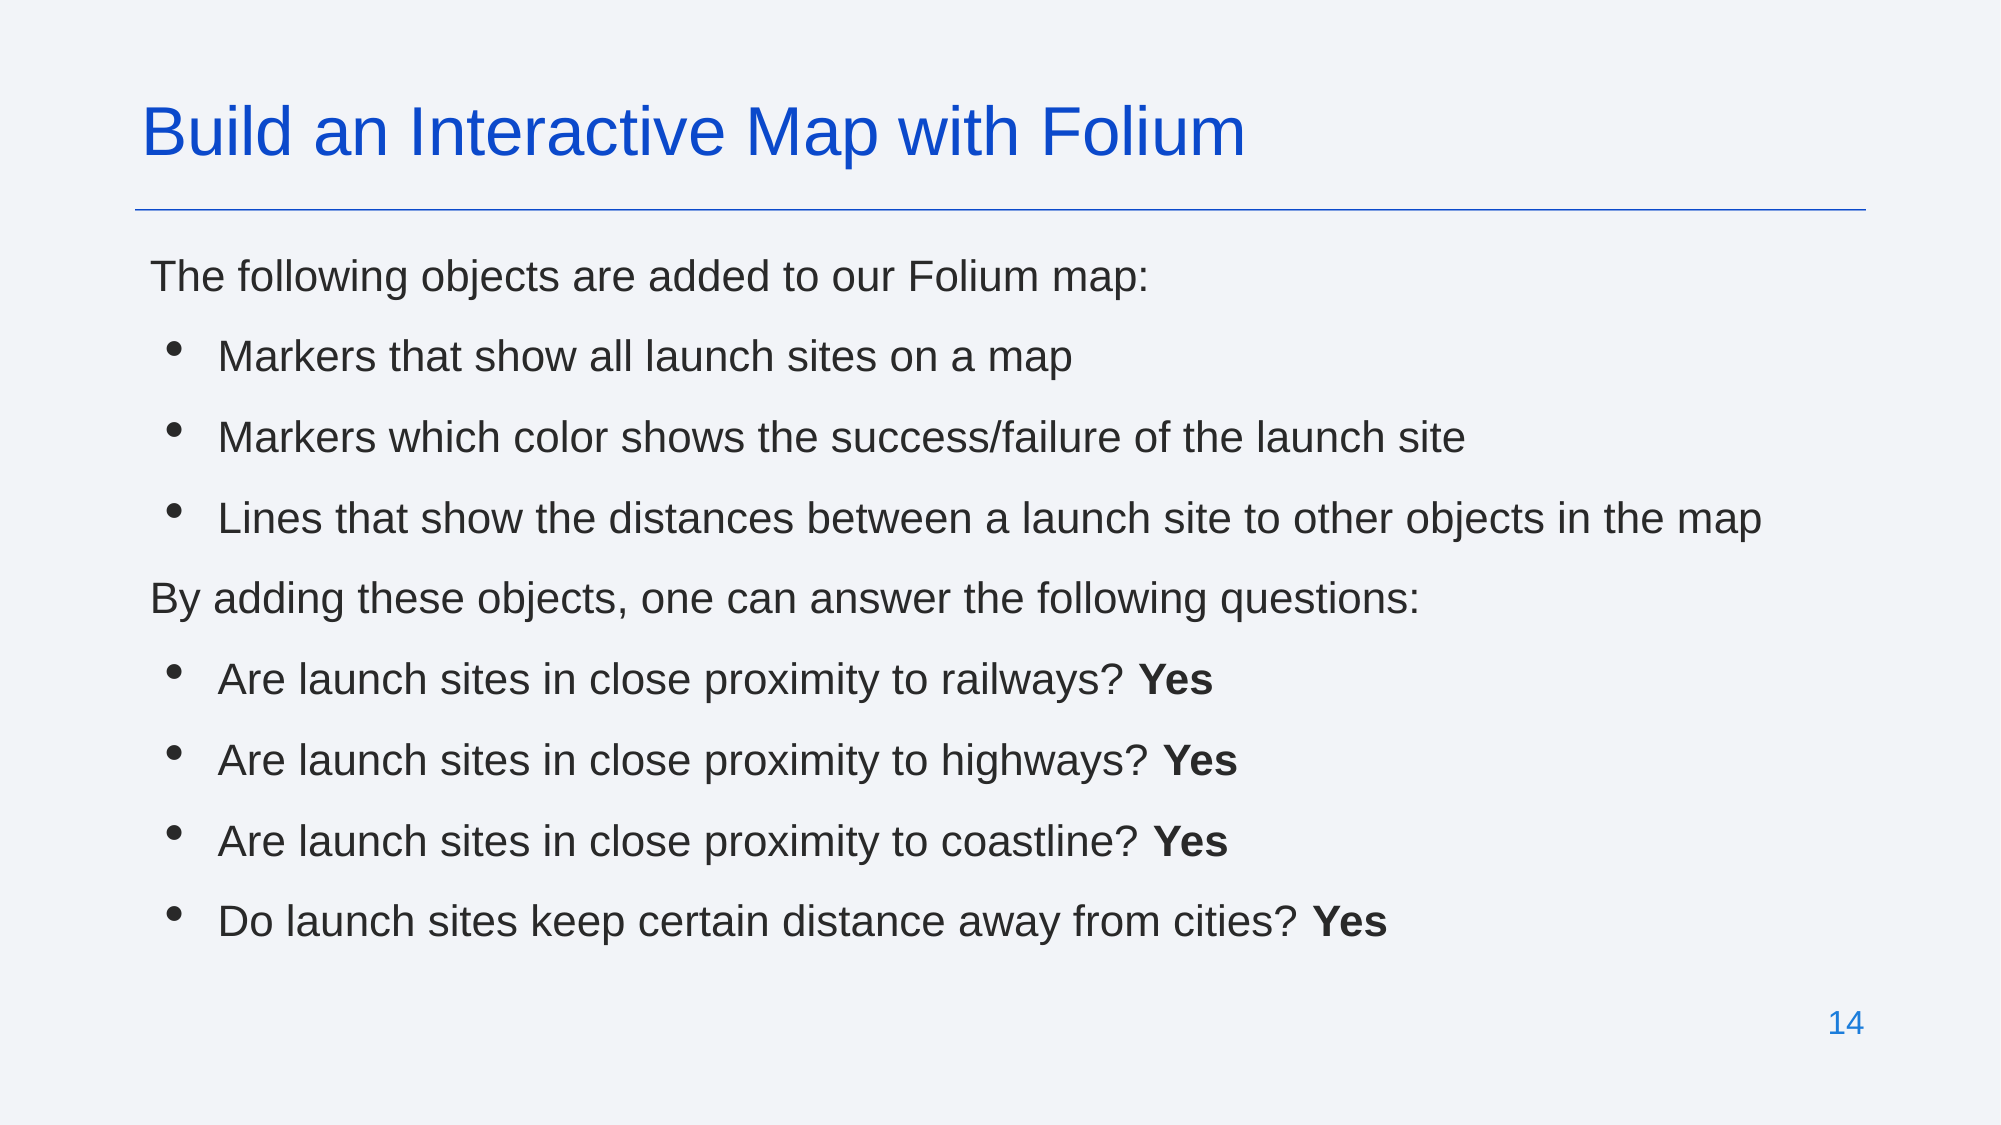

Build an Interactive Map with Folium
The following objects are added to our Folium map:
Markers that show all launch sites on a map
Markers which color shows the success/failure of the launch site
Lines that show the distances between a launch site to other objects in the map
By adding these objects, one can answer the following questions:
Are launch sites in close proximity to railways? Yes
Are launch sites in close proximity to highways? Yes
Are launch sites in close proximity to coastline? Yes
Do launch sites keep certain distance away from cities? Yes

14